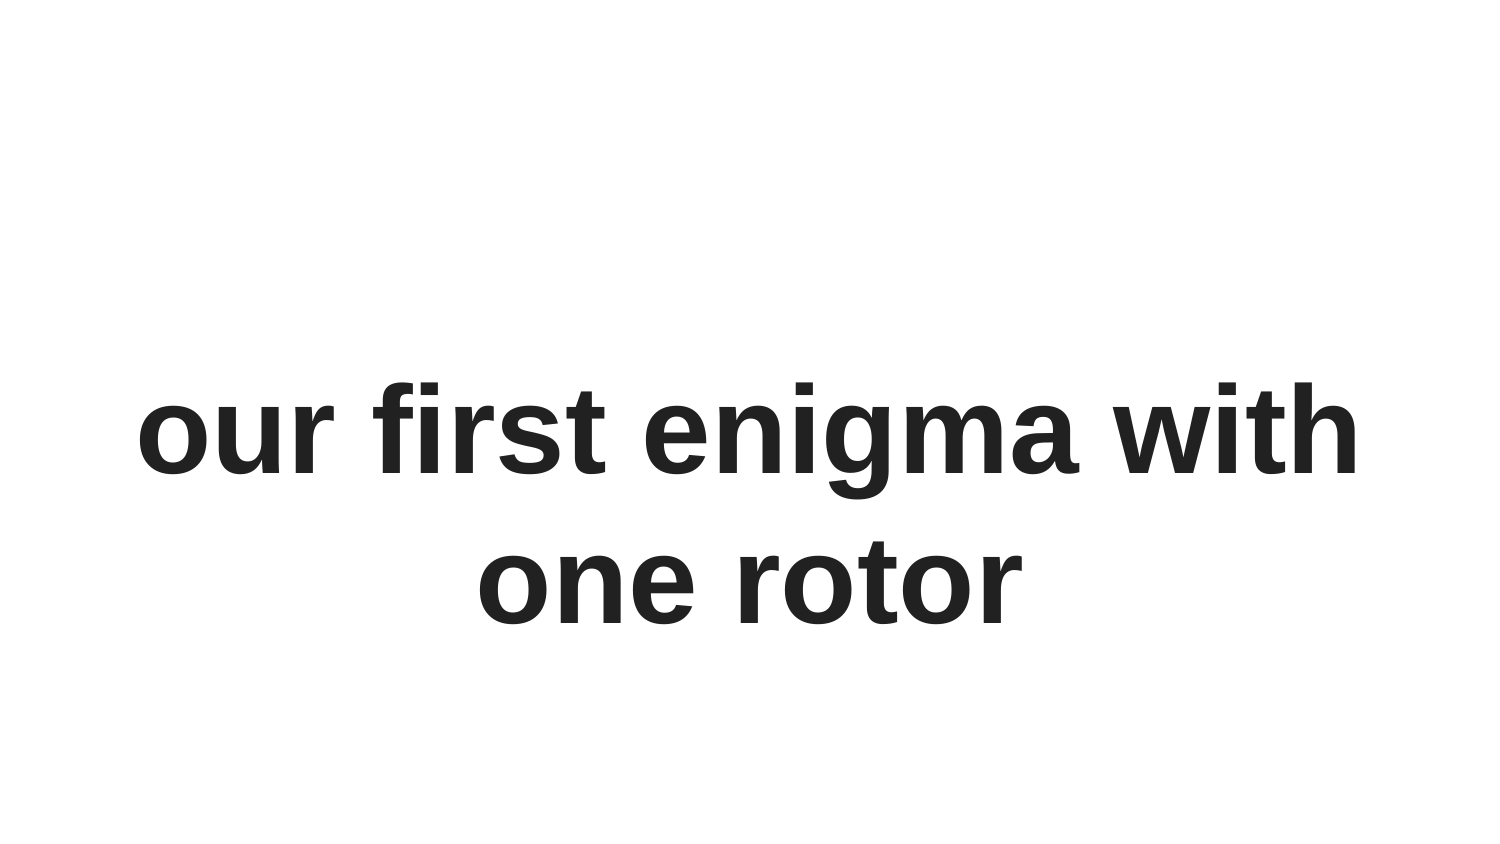

# our first enigma with one rotor